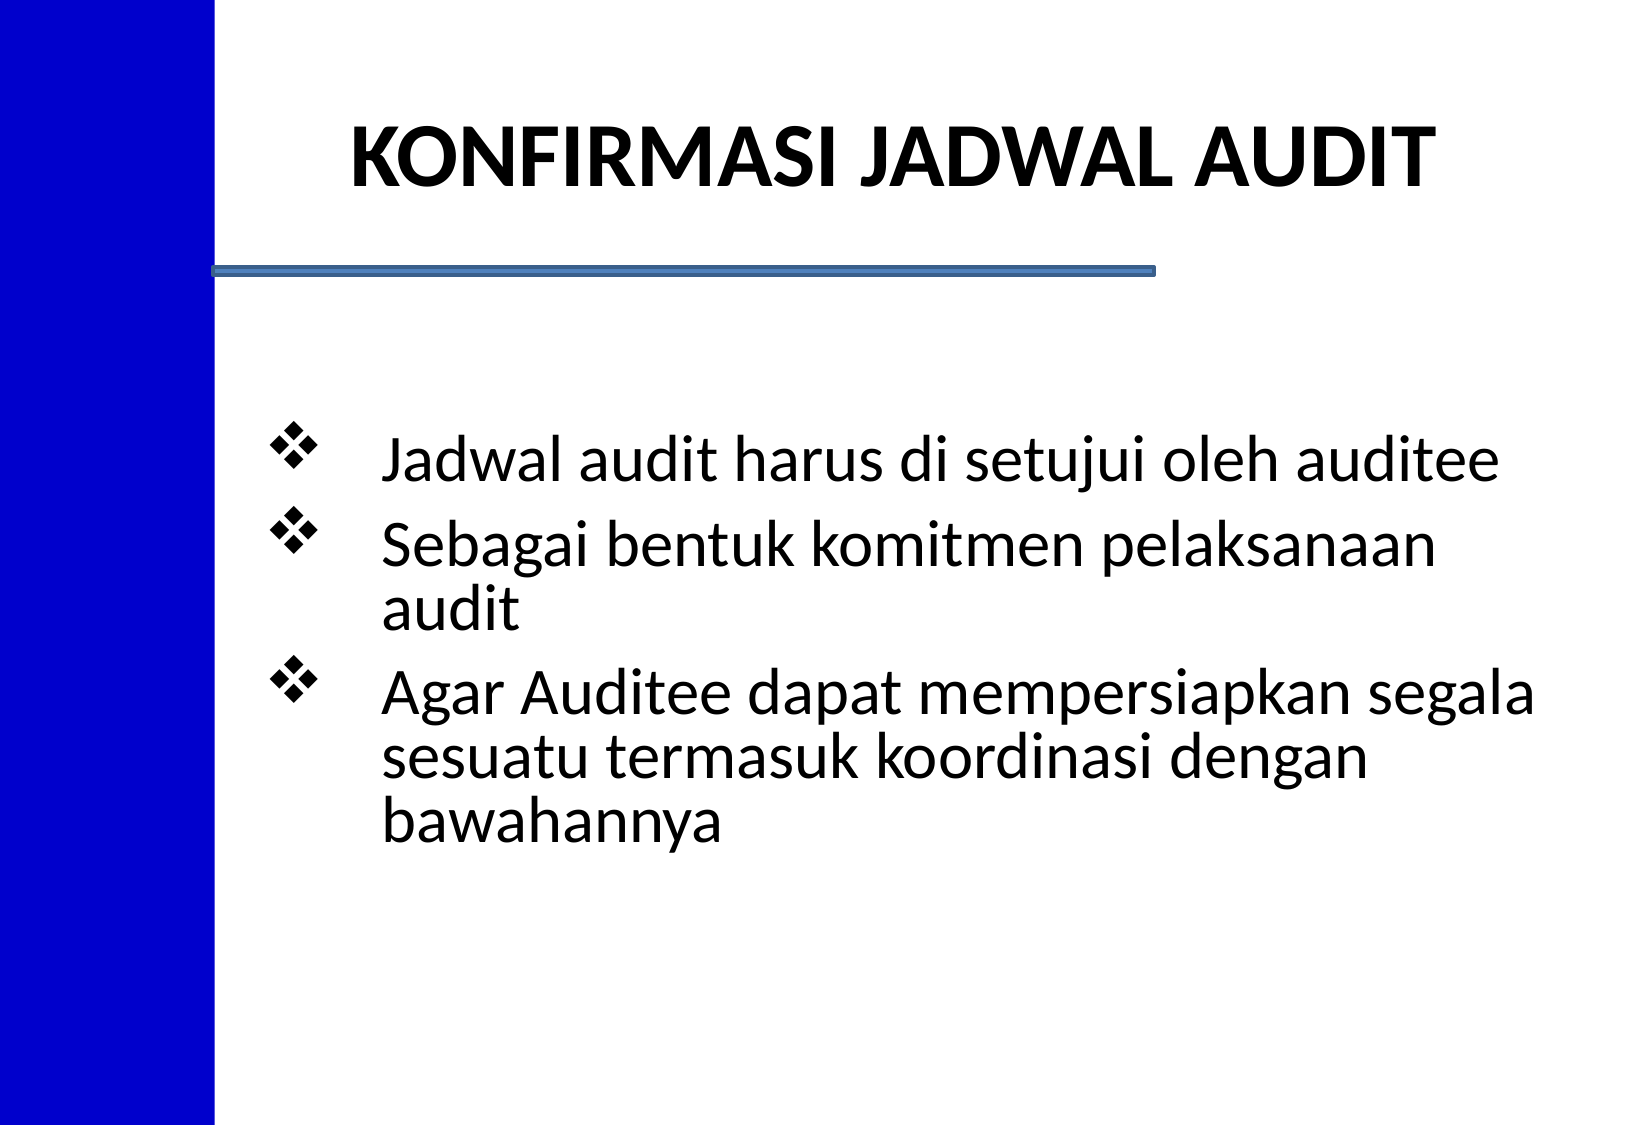

# KONFIRMASI JADWAL AUDIT

Jadwal audit harus di setujui oleh auditee
Sebagai bentuk komitmen pelaksanaan audit
Agar Auditee dapat mempersiapkan segala sesuatu termasuk koordinasi dengan bawahannya